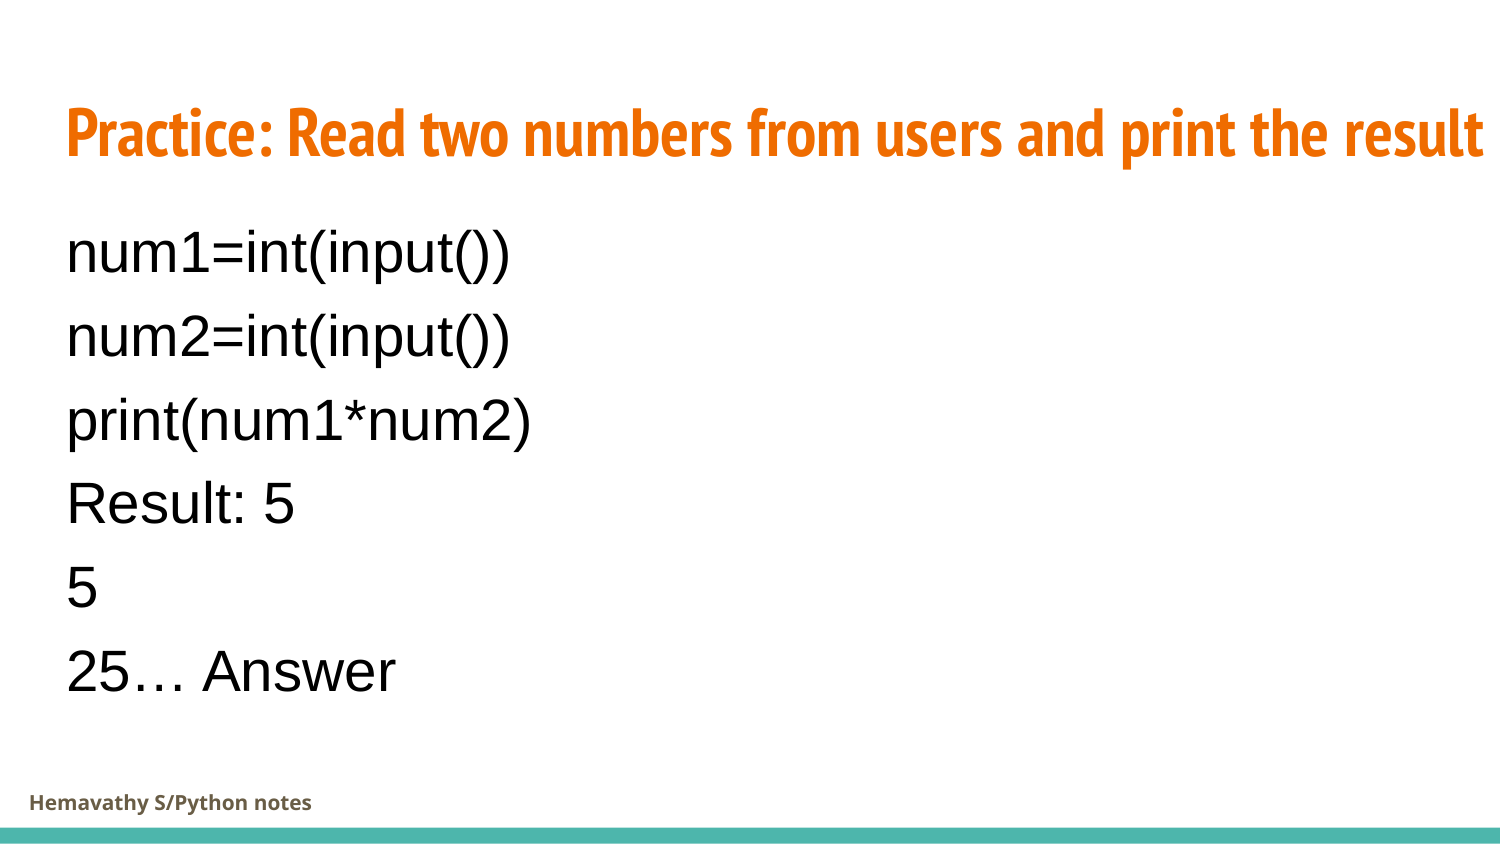

# Practice: Read two numbers from users and print the result
num1=int(input())
num2=int(input())
print(num1*num2)
Result: 5
5
25… Answer